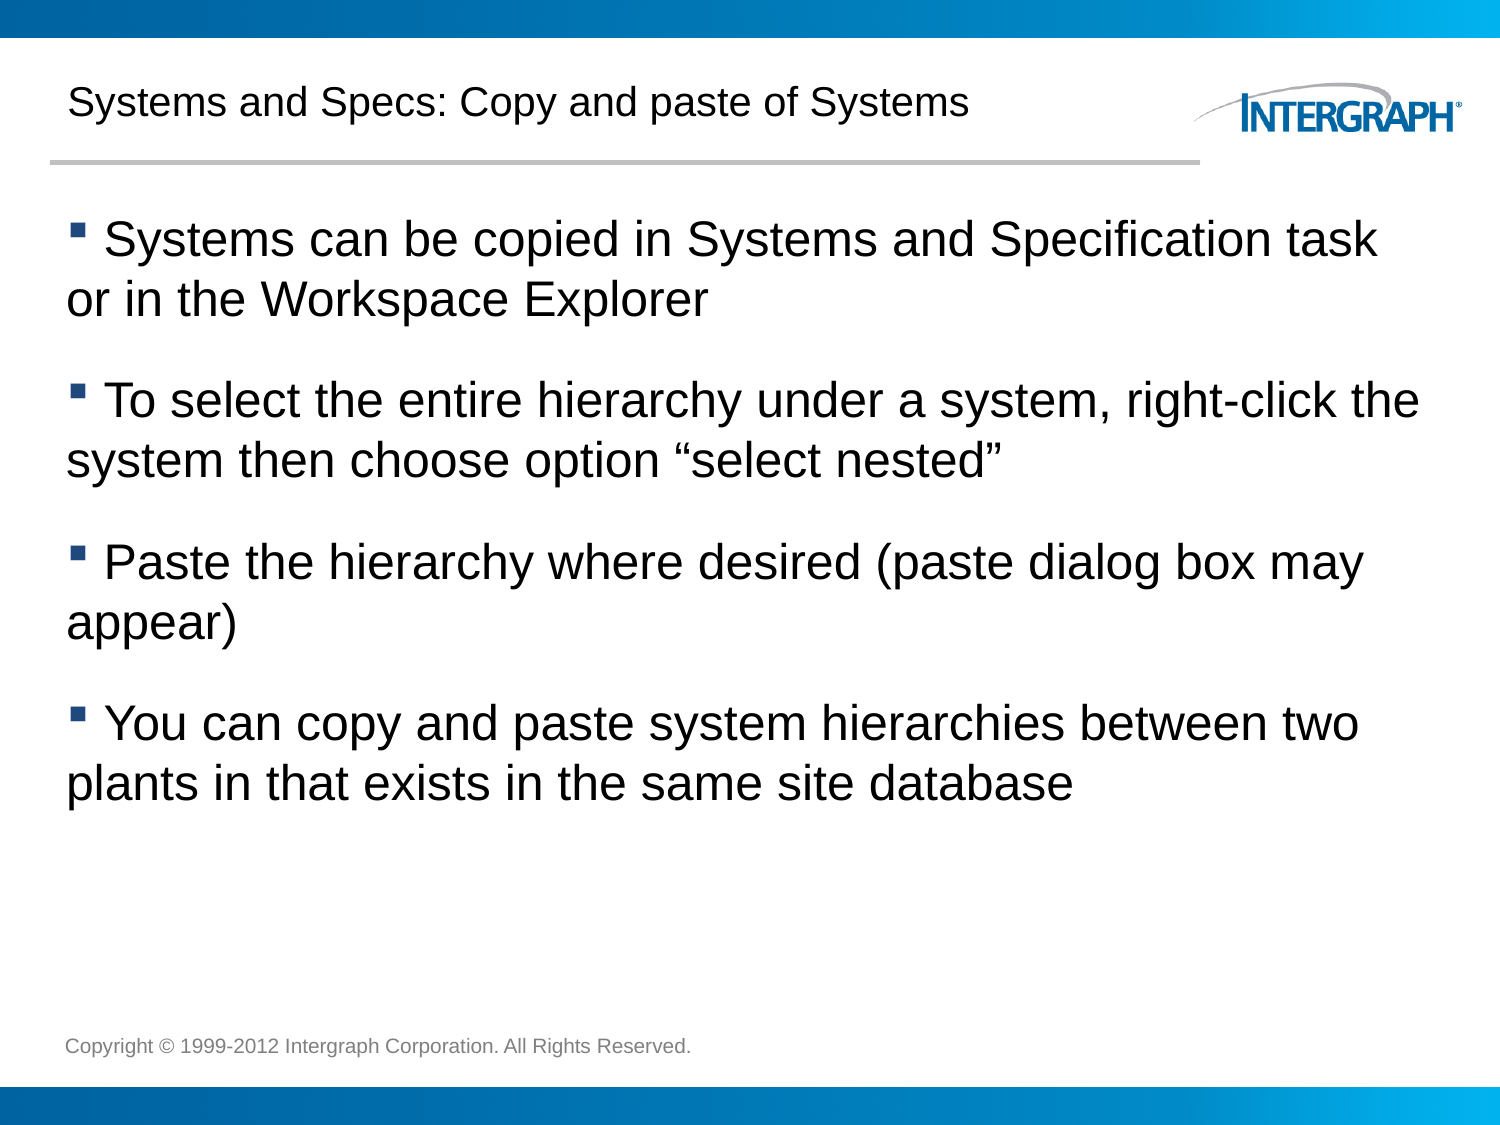

# Systems and Specs: Copy and paste of Systems
 Systems can be copied in Systems and Specification task or in the Workspace Explorer
 To select the entire hierarchy under a system, right-click the system then choose option “select nested”
 Paste the hierarchy where desired (paste dialog box may appear)
 You can copy and paste system hierarchies between two plants in that exists in the same site database